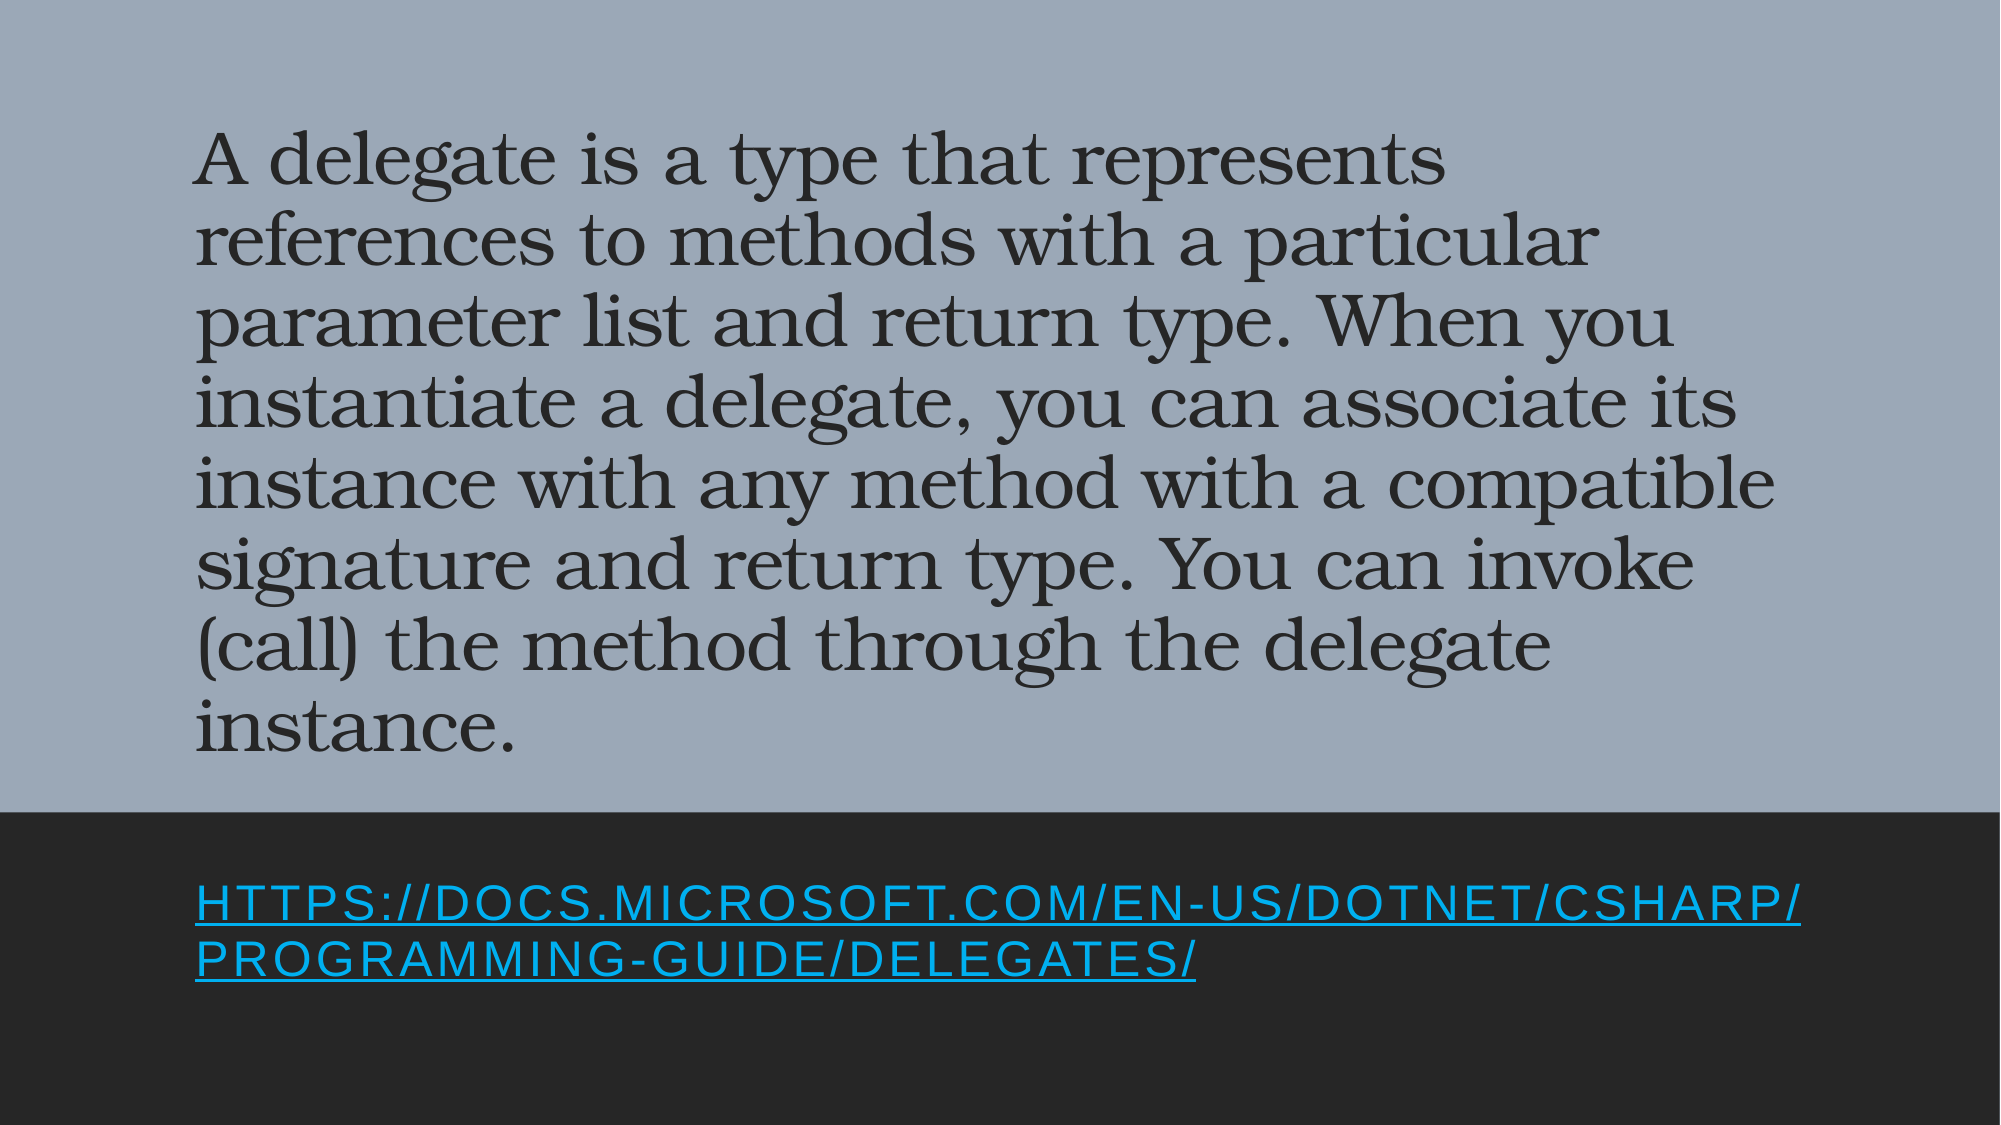

# A delegate is a type that represents references to methods with a particular parameter list and return type. When you instantiate a delegate, you can associate its instance with any method with a compatible signature and return type. You can invoke (call) the method through the delegate instance.

https://docs.microsoft.com/en-us/dotnet/csharp/programming-guide/delegates/